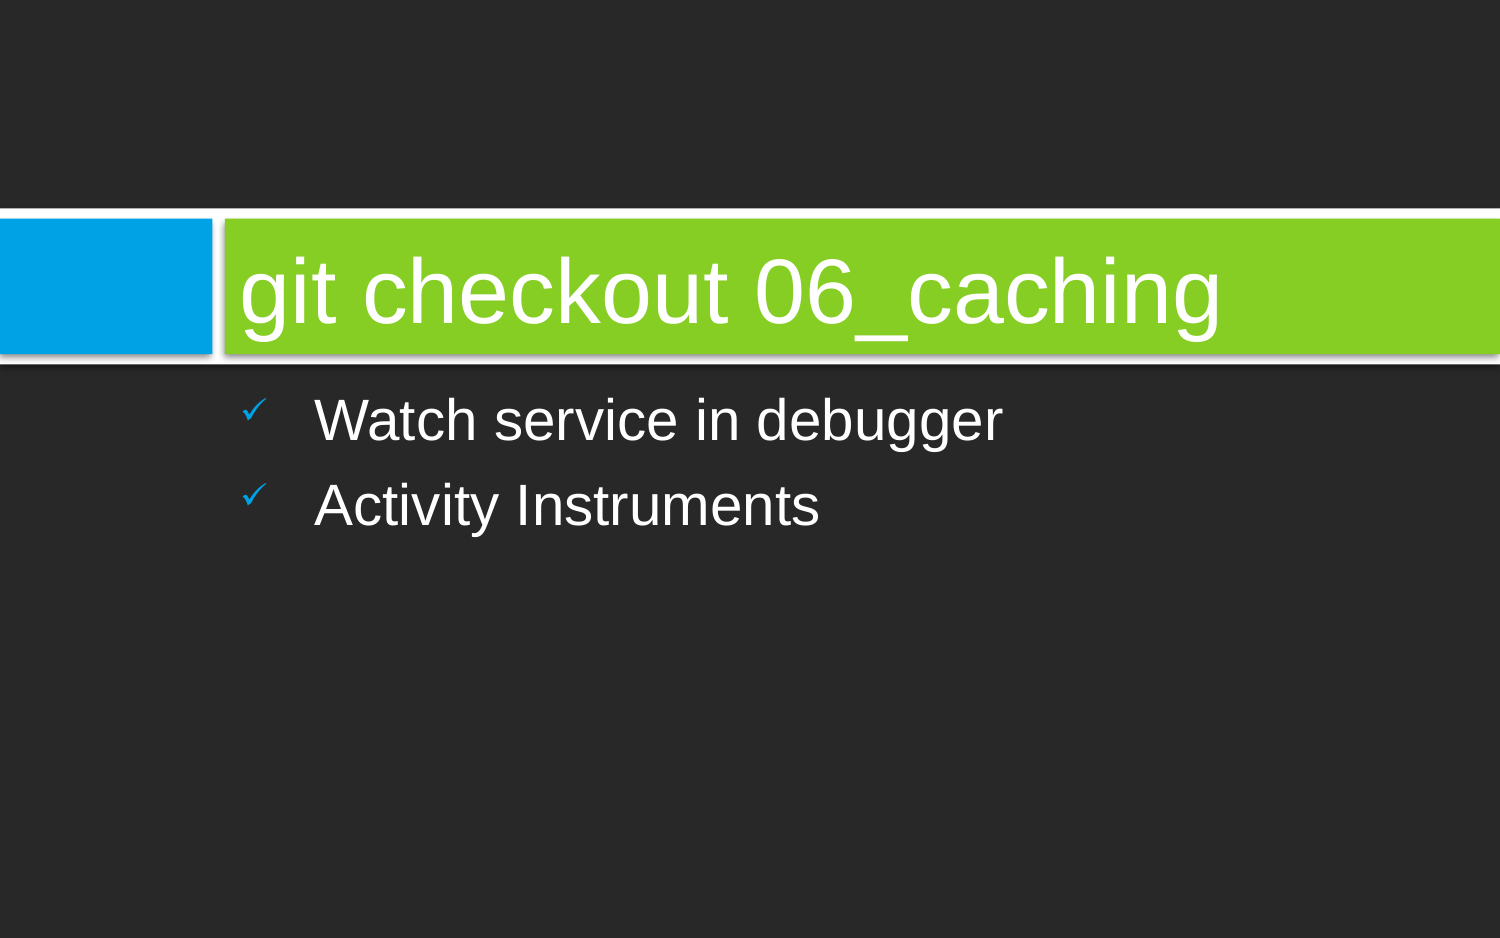

# git checkout 06_caching
Watch service in debugger
Activity Instruments